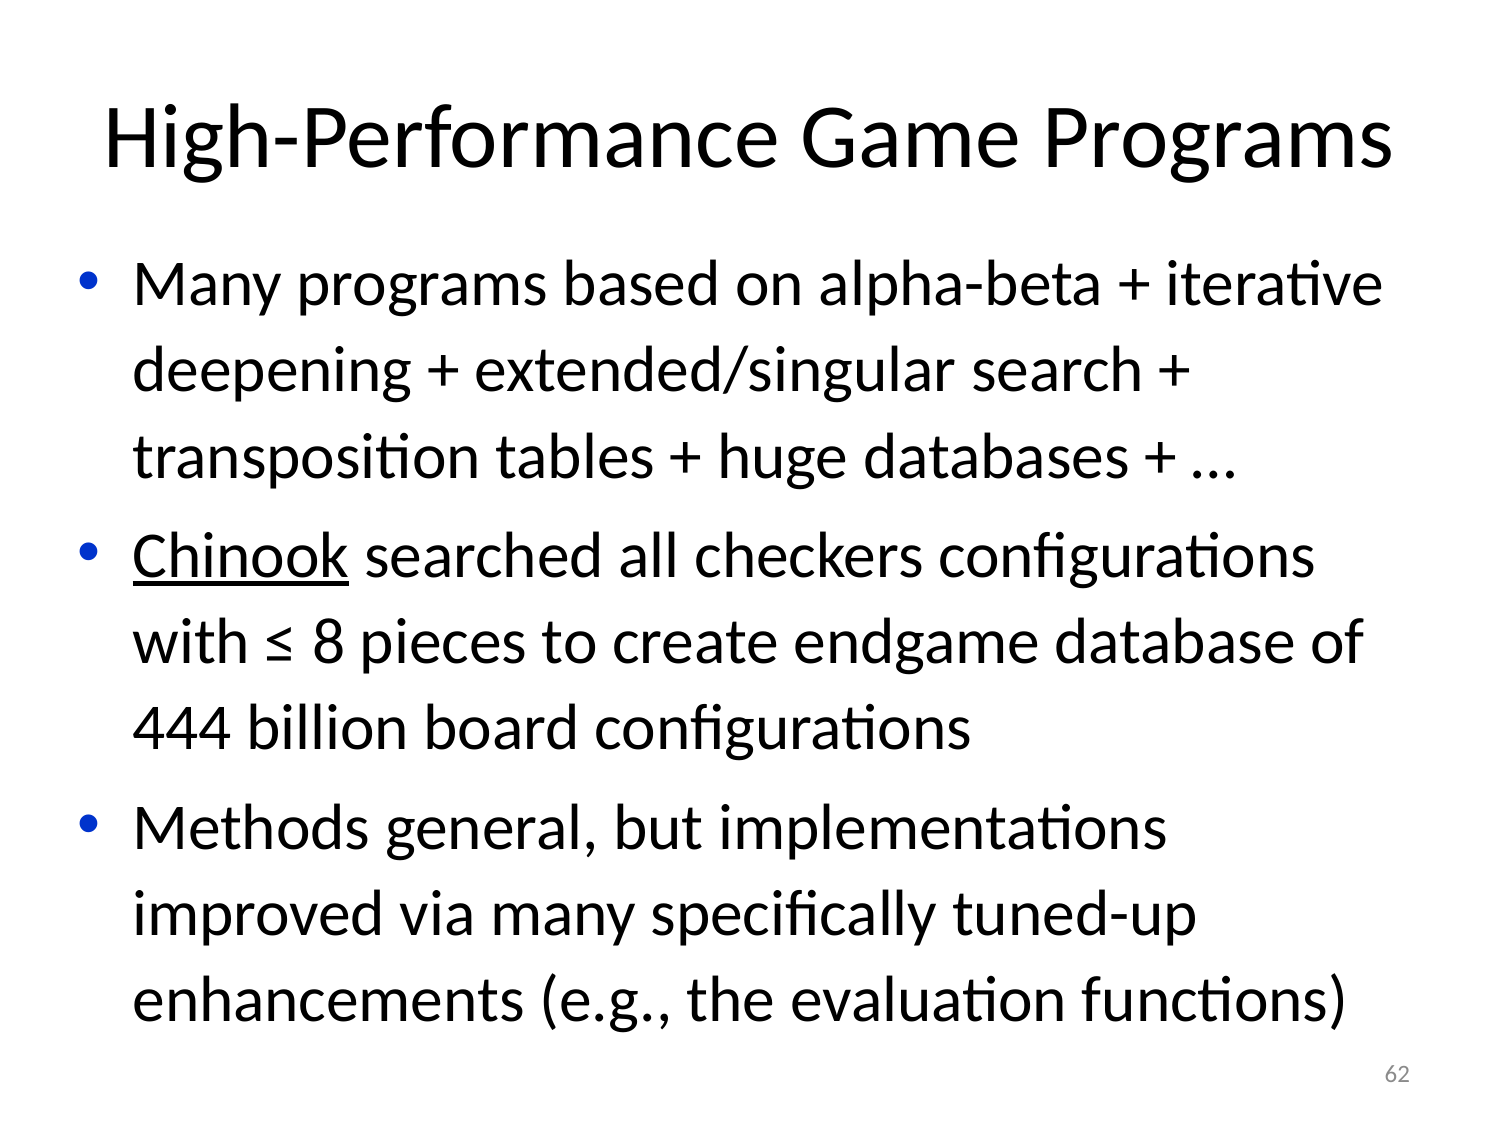

# High-Performance Game Programs
Many programs based on alpha-beta + iterative deepening + extended/singular search + transposition tables + huge databases + …
Chinook searched all checkers configurations with ≤ 8 pieces to create endgame database of 444 billion board configurations
Methods general, but implementations improved via many specifically tuned-up enhancements (e.g., the evaluation functions)
62